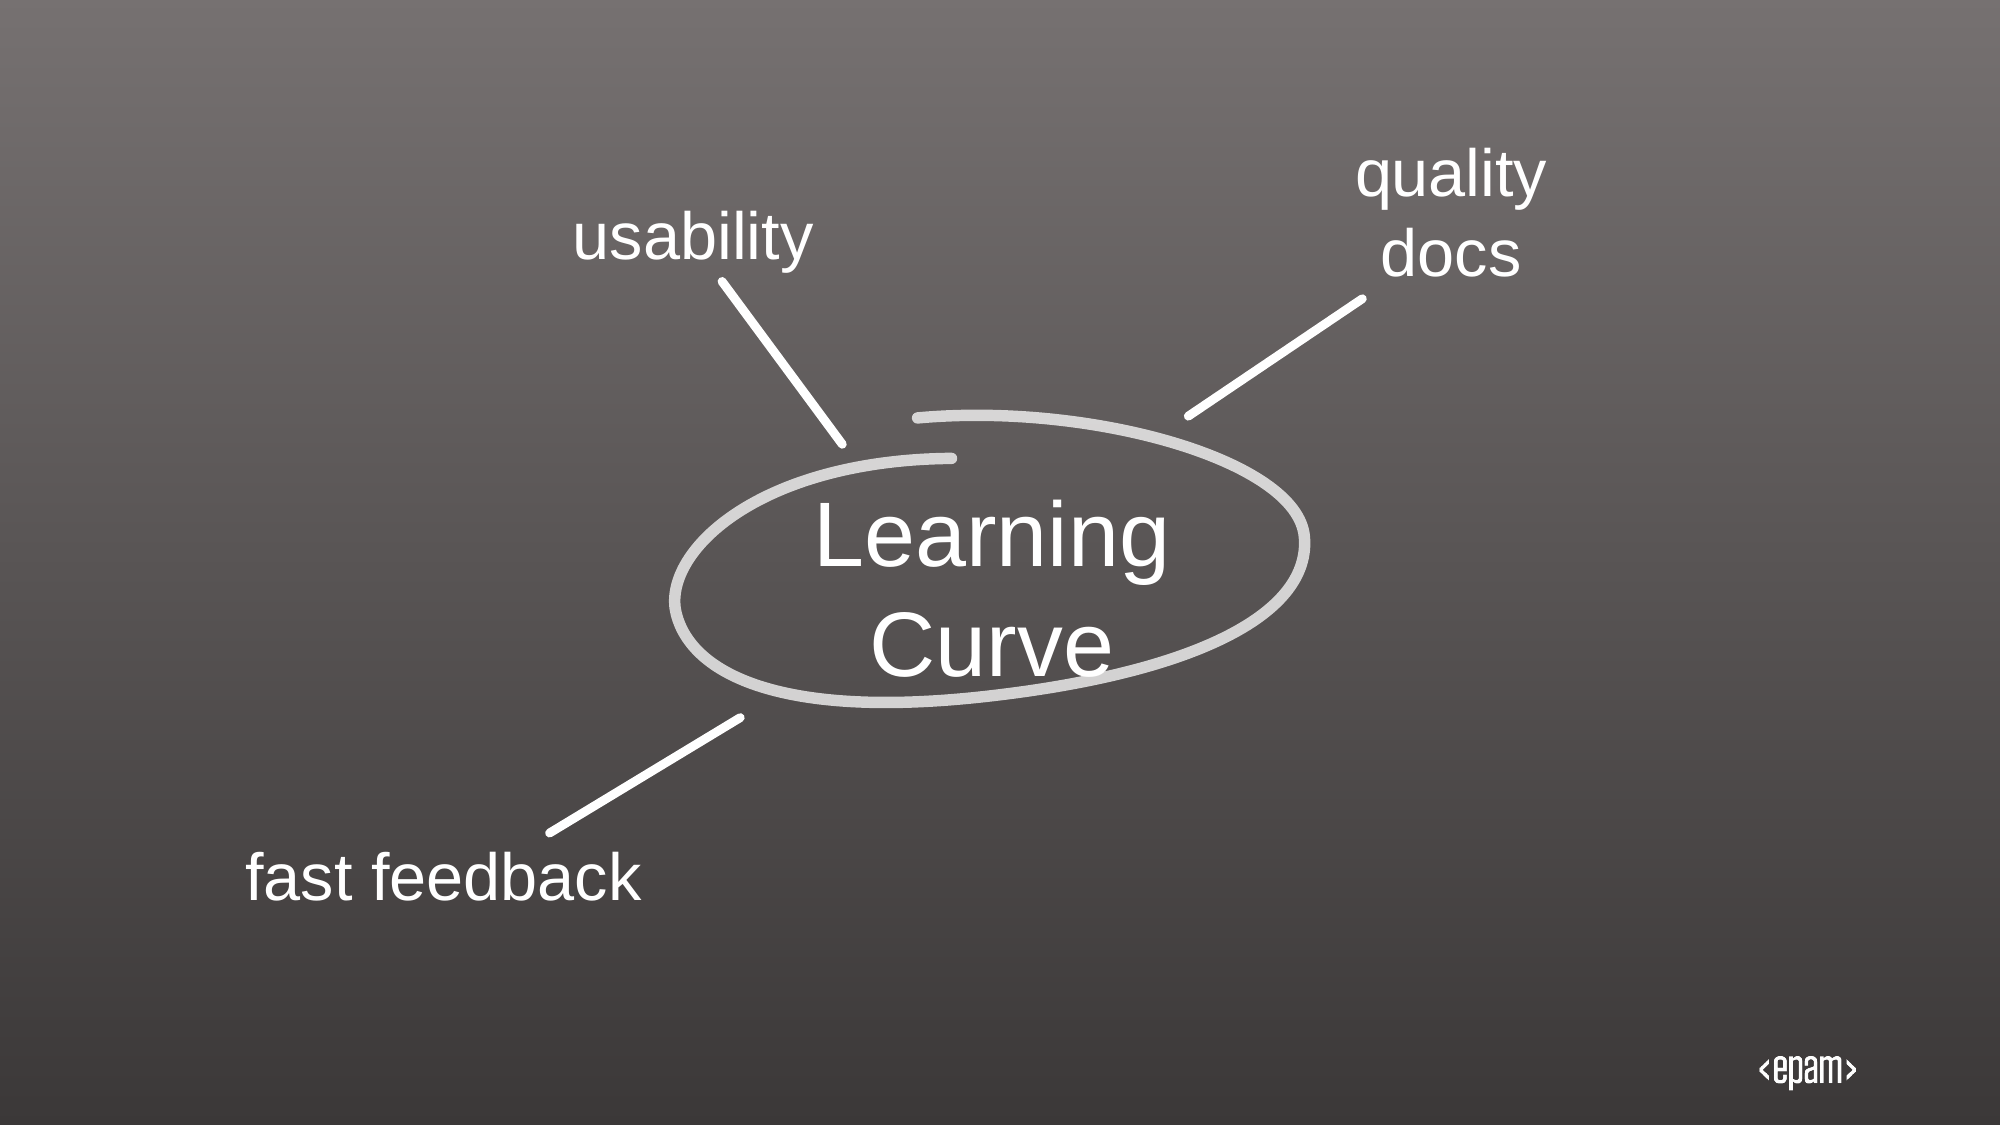

quality
docs
usability

Learning
Curve
fast feedback